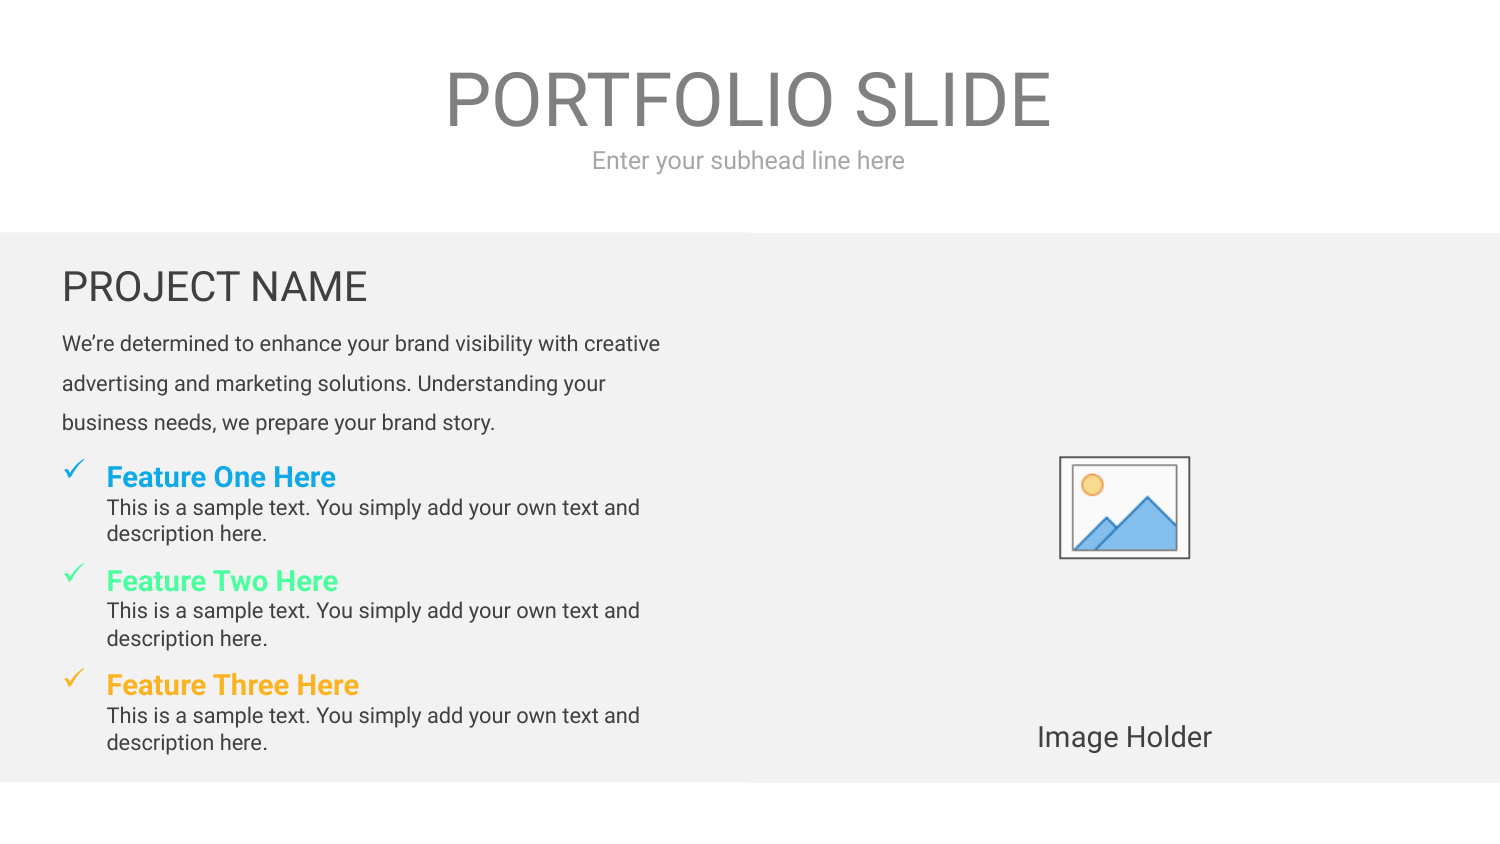

# PORTFOLIO SLIDE
Enter your subhead line here

PROJECT NAME
We’re determined to enhance your brand visibility with creative advertising and marketing solutions. Understanding your business needs, we prepare your brand story.
Feature One Here
This is a sample text. You simply add your own text and description here.
Feature Two Here
This is a sample text. You simply add your own text and description here.
Feature Three Here
This is a sample text. You simply add your own text and description here.